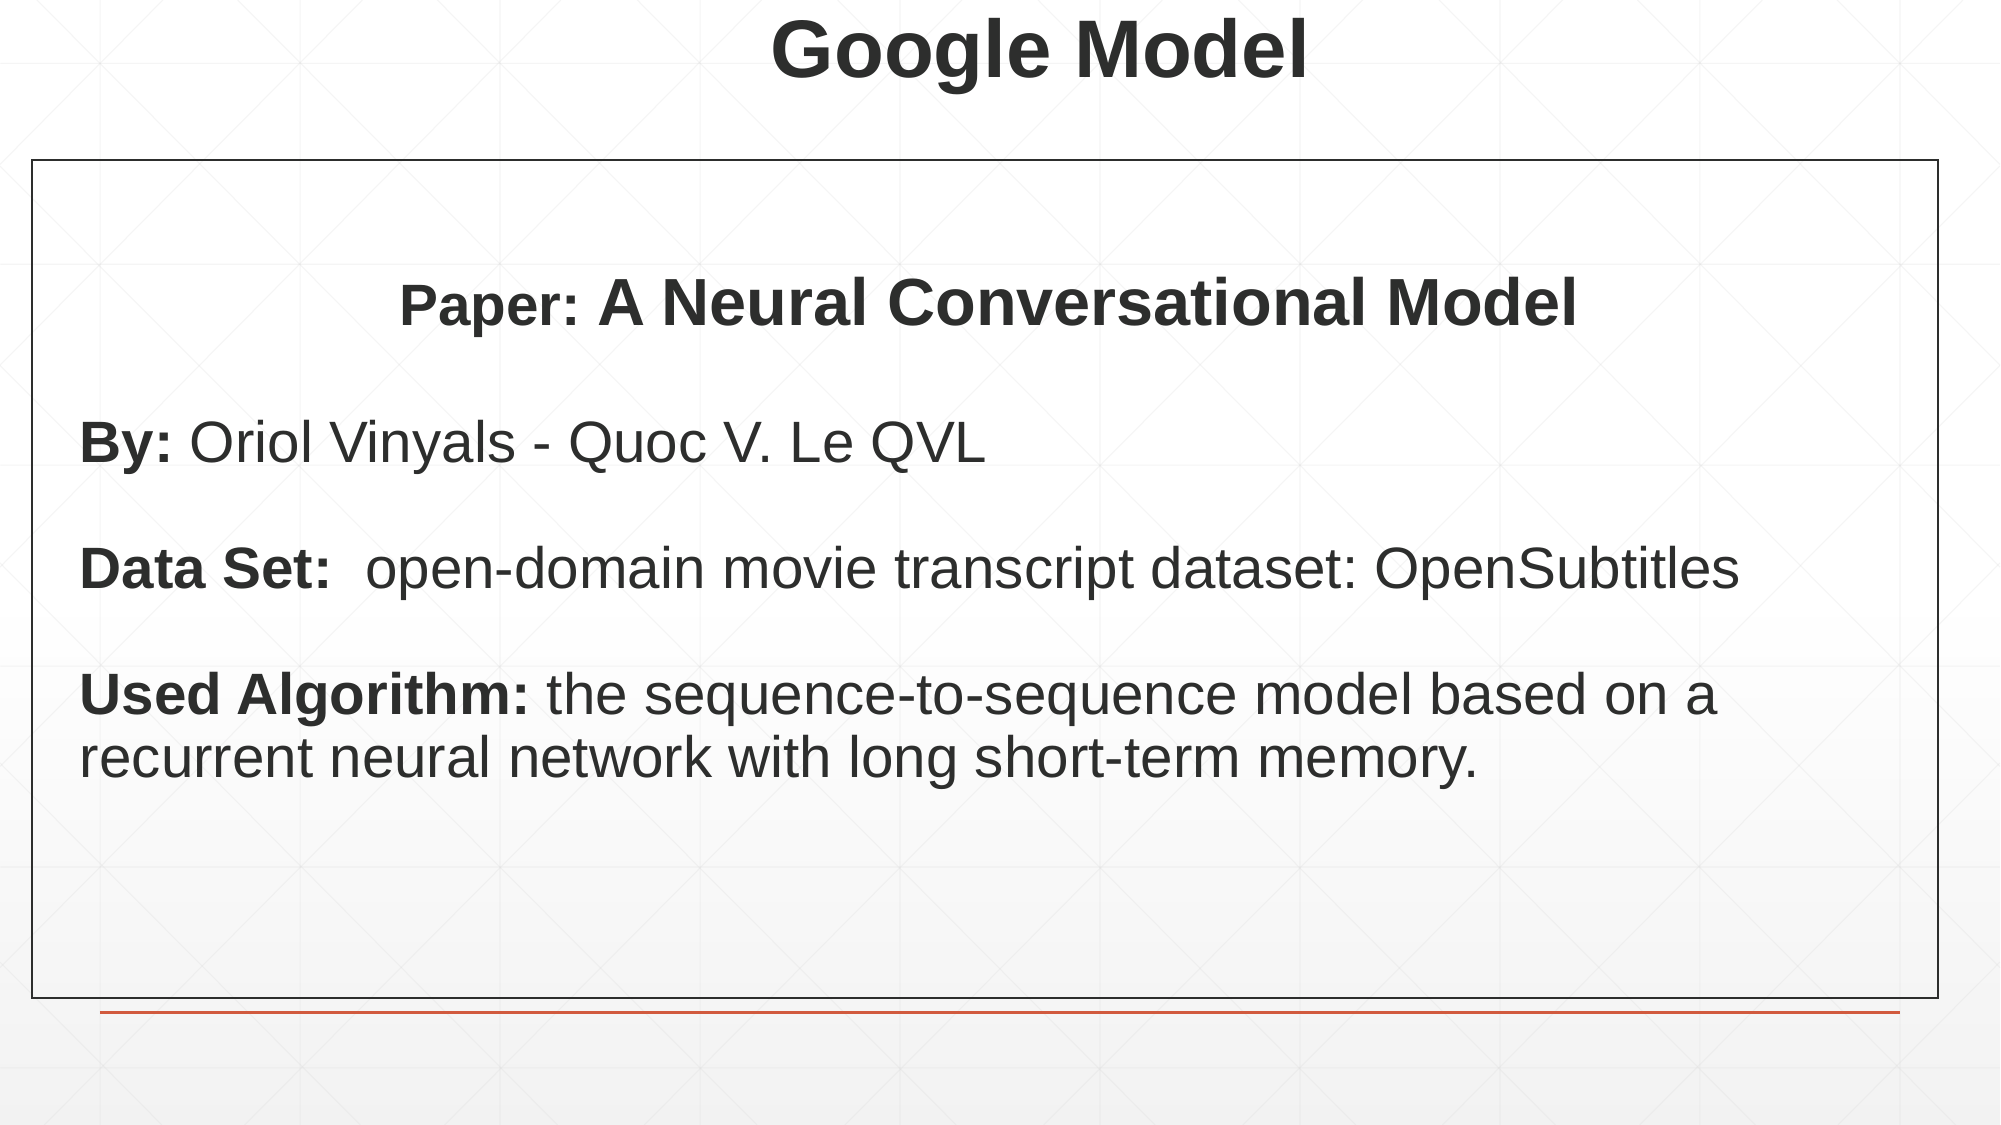

Google Model

Paper: A Neural Conversational Model
By: Oriol Vinyals - Quoc V. Le QVL
Data Set:  open-domain movie transcript dataset: OpenSubtitles
Used Algorithm: the sequence-to-sequence model based on a recurrent neural network with long short-term memory.